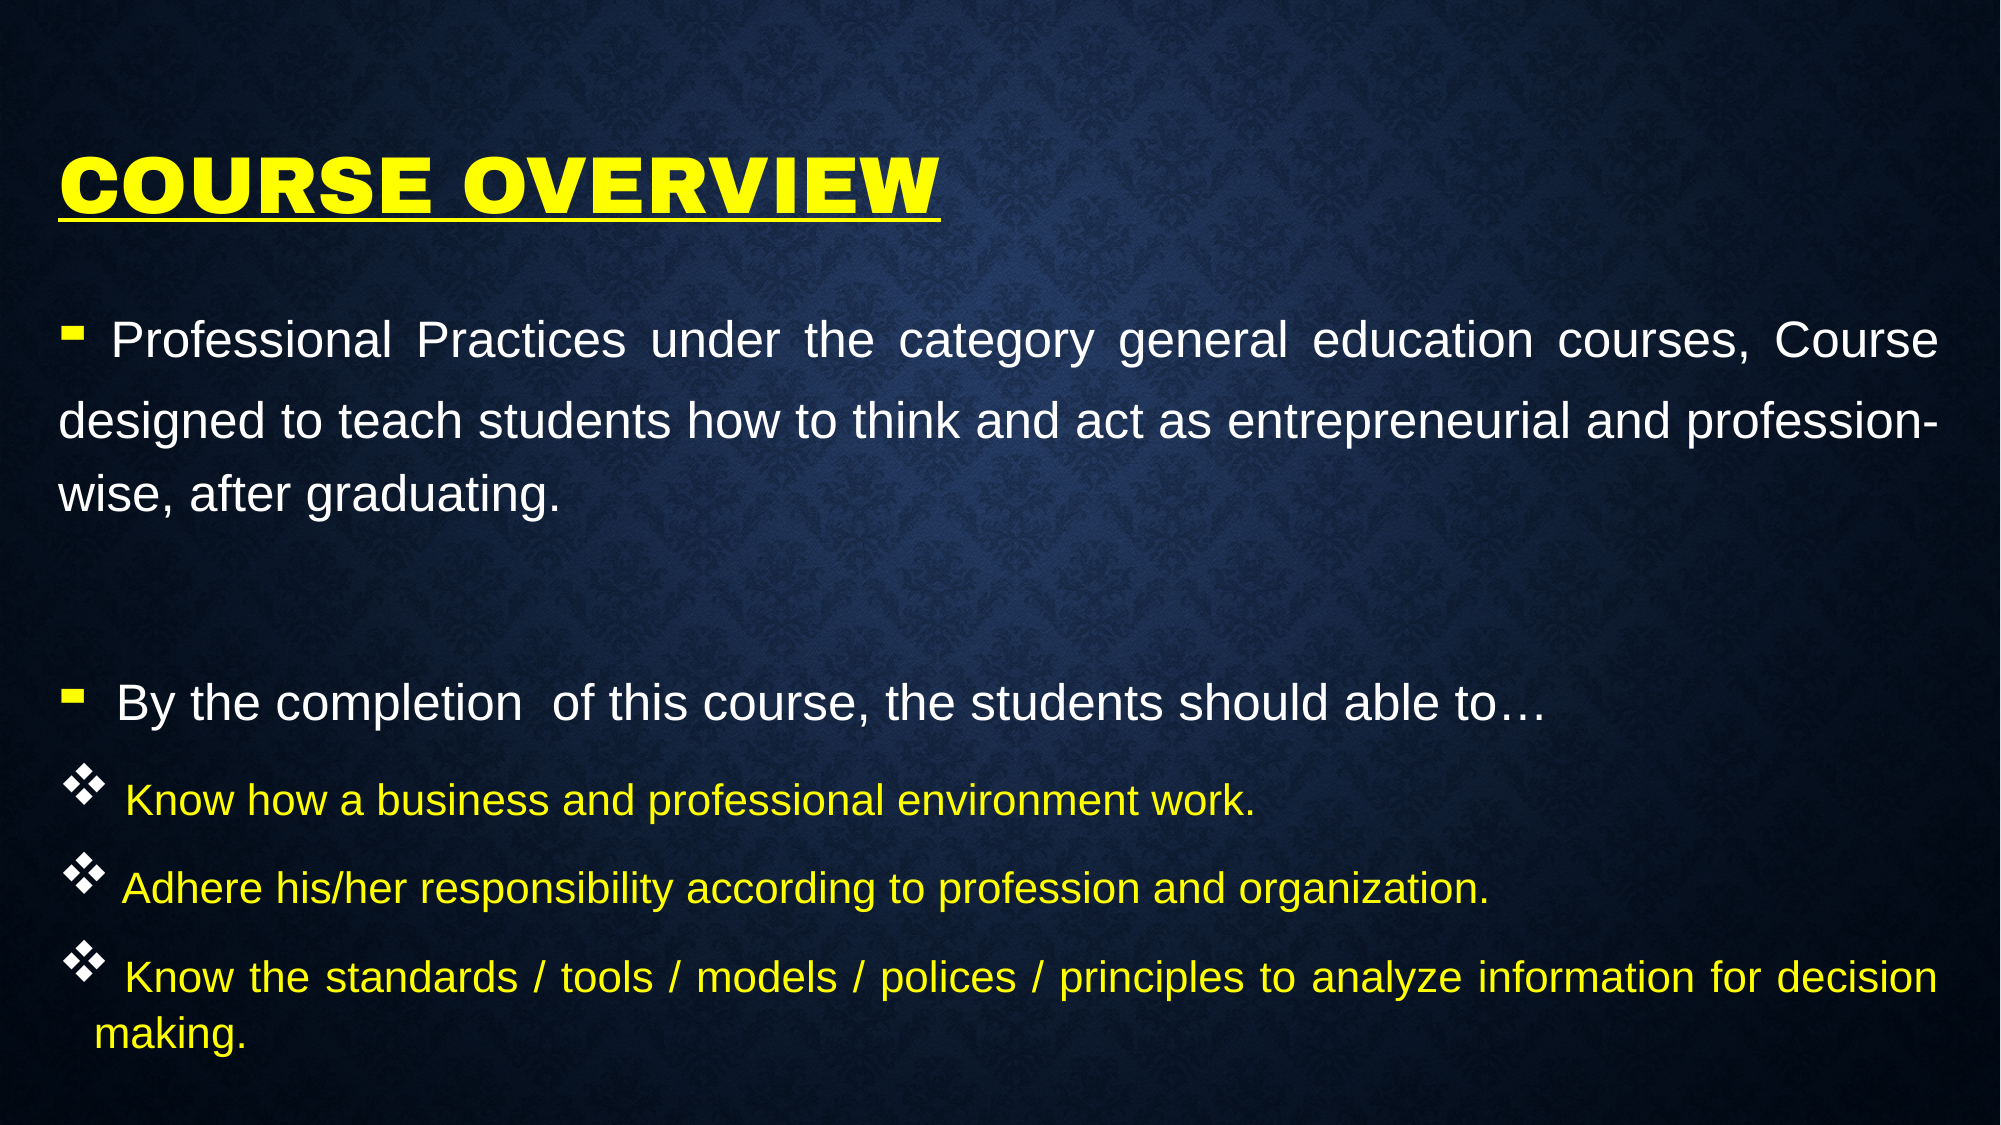

COURSE OVERVIEW
- Professional Practices under the category general education courses, Course designed to teach students how to think and act as entrepreneurial and profession-wise, after graduating.

-  By the completion  of this course, the students should able to…
 Know how a business and professional environment work.
 Adhere his/her responsibility according to profession and organization.
 Know the standards / tools / models / polices / principles to analyze information for decision making.